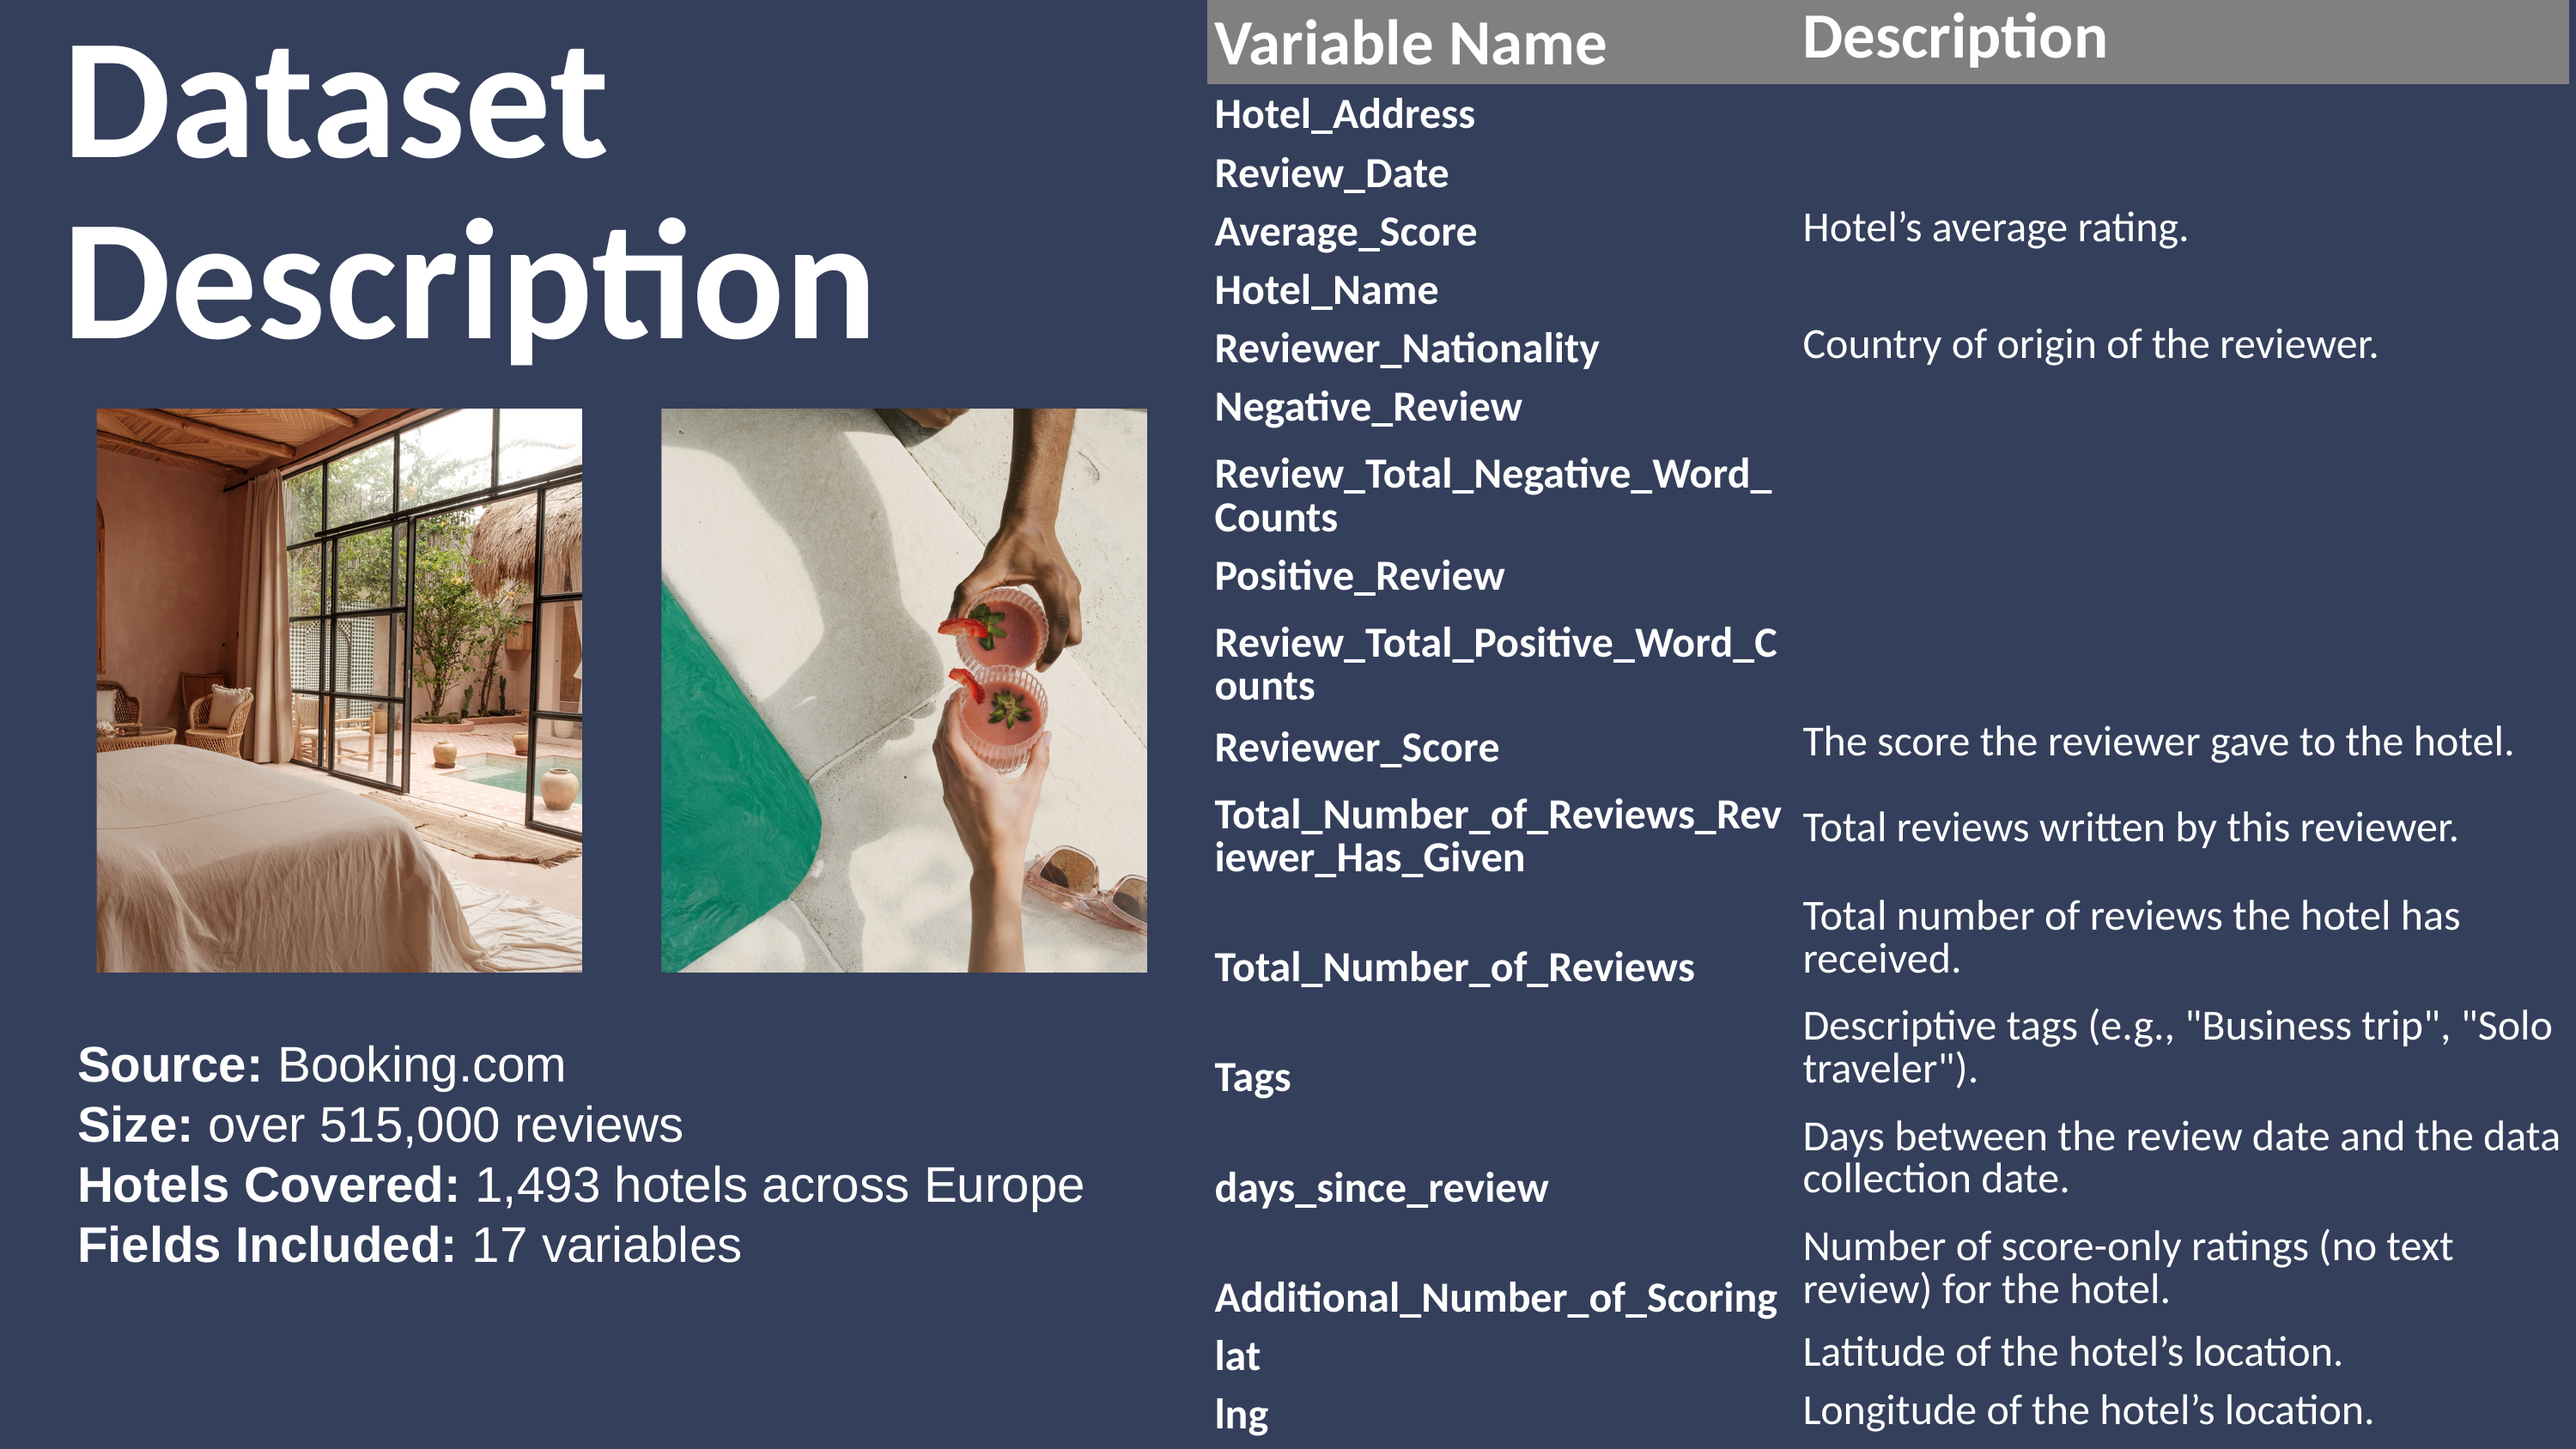

| Variable Name | Description |
| --- | --- |
| Hotel\_Address |  |
| Review\_Date |  |
| Average\_Score | Hotel’s average rating. |
| Hotel\_Name |  |
| Reviewer\_Nationality | Country of origin of the reviewer. |
| Negative\_Review |  |
| Review\_Total\_Negative\_Word\_Counts |  |
| Positive\_Review |  |
| Review\_Total\_Positive\_Word\_Counts |  |
| Reviewer\_Score | The score the reviewer gave to the hotel. |
| Total\_Number\_of\_Reviews\_Reviewer\_Has\_Given | Total reviews written by this reviewer. |
| Total\_Number\_of\_Reviews | Total number of reviews the hotel has received. |
| Tags | Descriptive tags (e.g., "Business trip", "Solo traveler"). |
| days\_since\_review | Days between the review date and the data collection date. |
| Additional\_Number\_of\_Scoring | Number of score-only ratings (no text review) for the hotel. |
| lat | Latitude of the hotel’s location. |
| lng | Longitude of the hotel’s location. |
Dataset
Description

Source: Booking.com
Size: over 515,000 reviews
Hotels Covered: 1,493 hotels across Europe
Fields Included: 17 variables